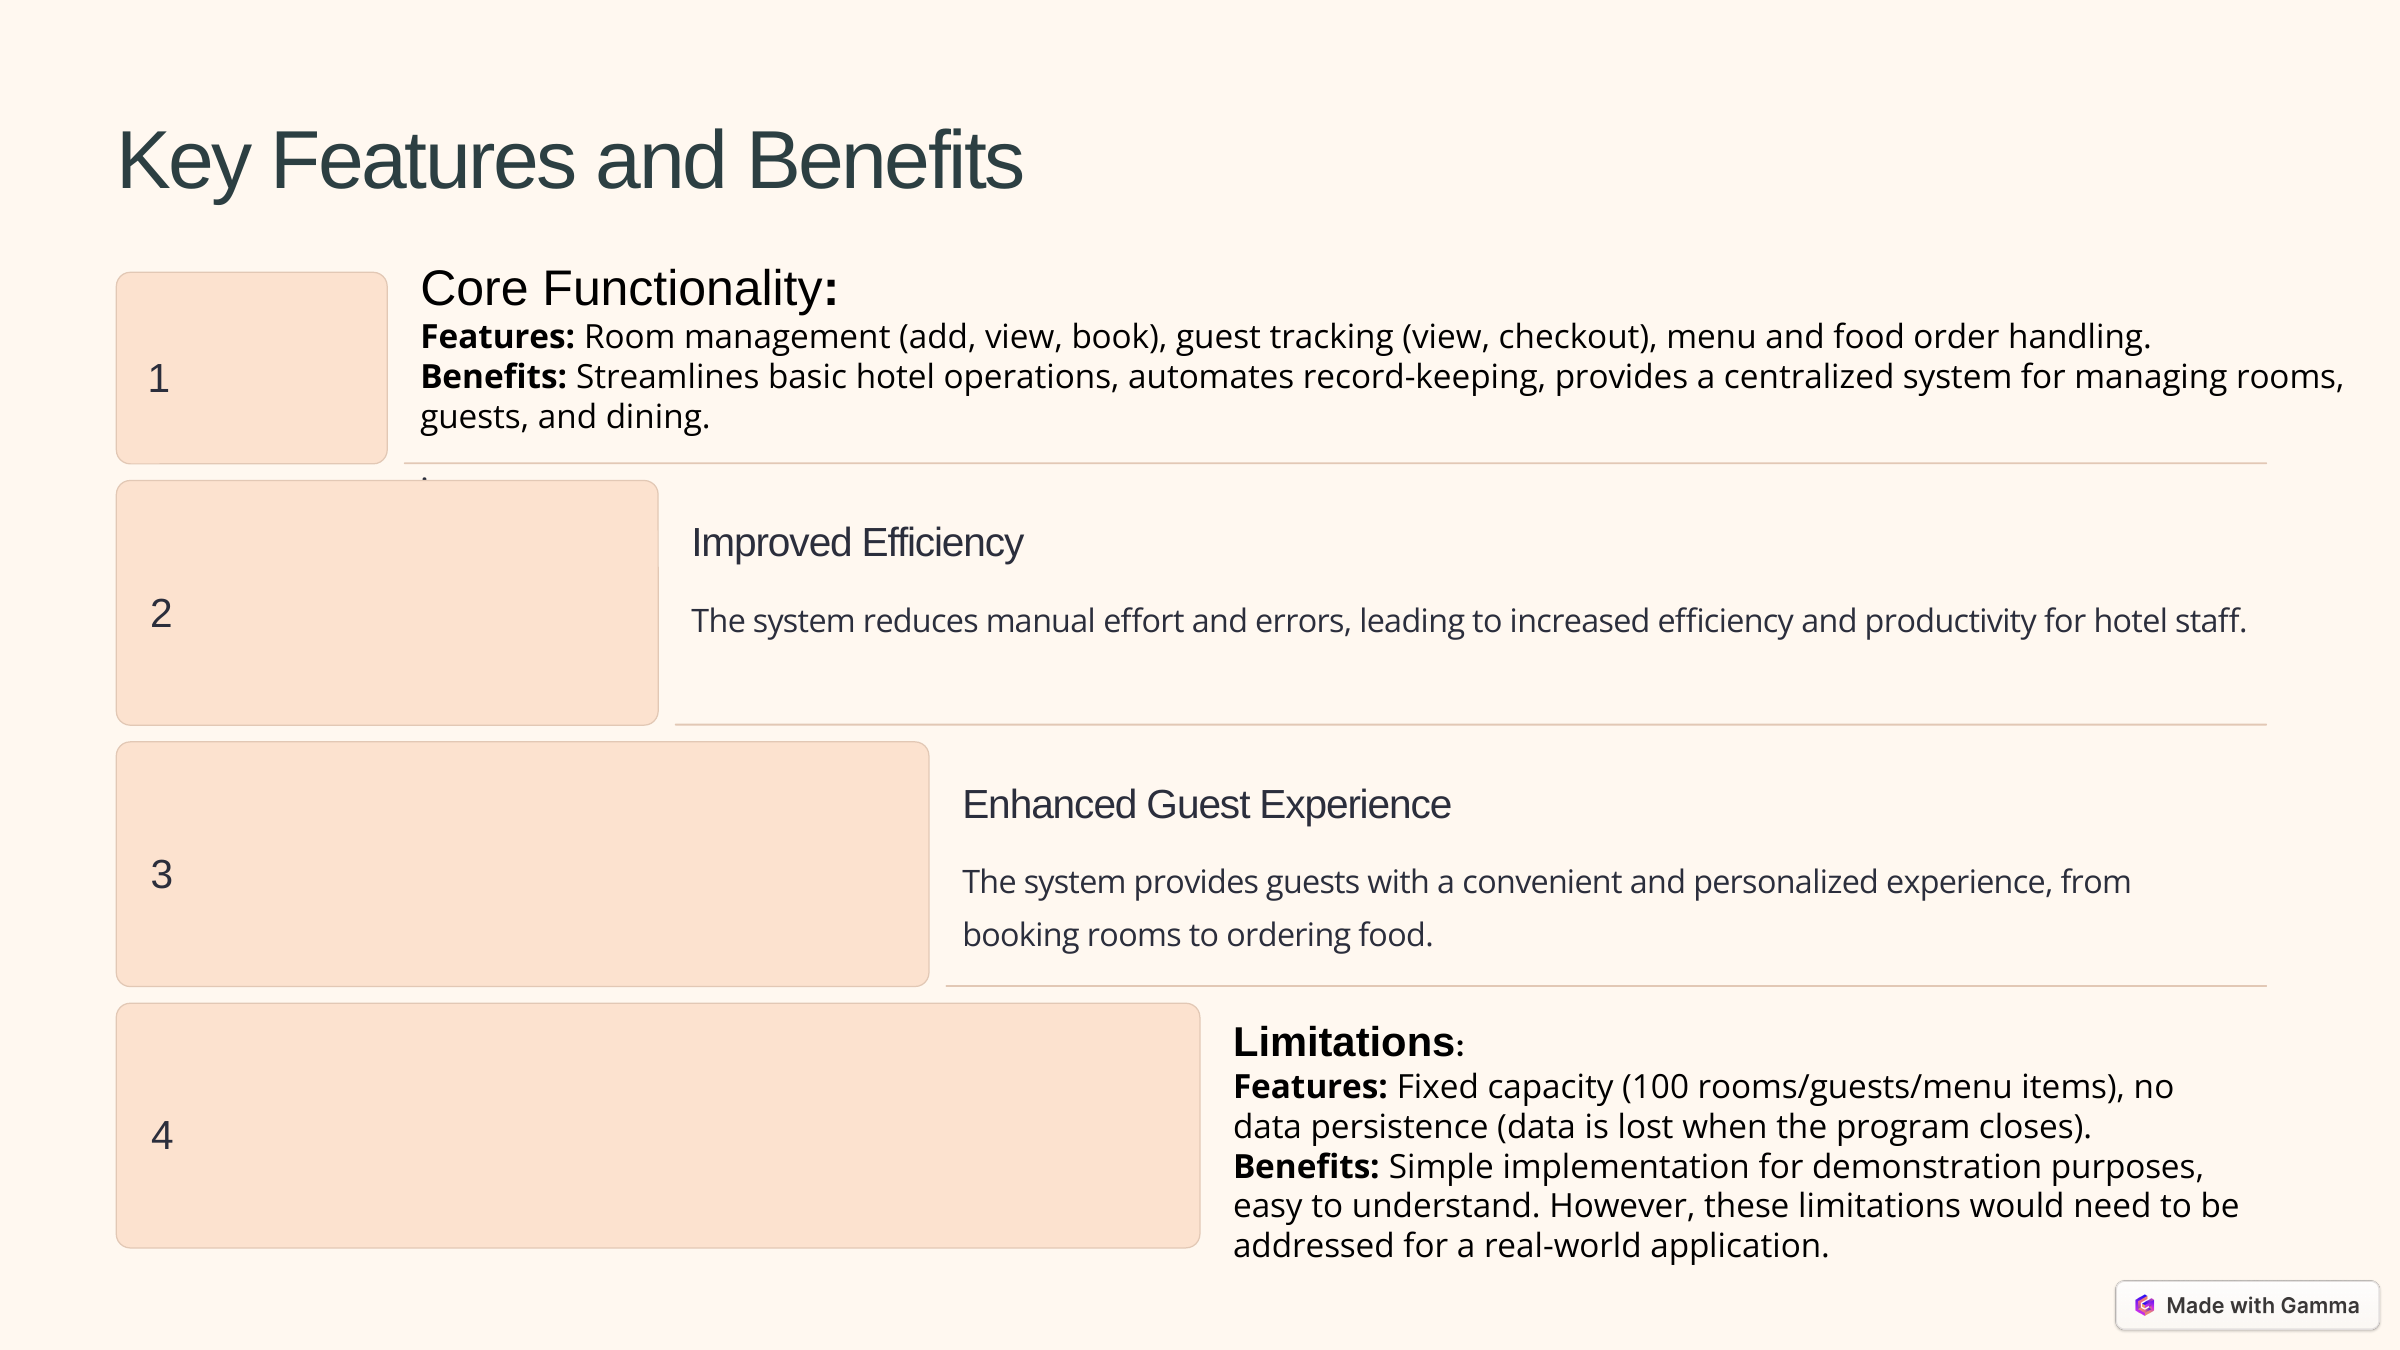

Key Features and Benefits
Core Functionality:
Features: Room management (add, view, book), guest tracking (view, checkout), menu and food order handling.
Benefits: Streamlines basic hotel operations, automates record-keeping, provides a centralized system for managing rooms,
guests, and dining.
.

1

Improved Efficiency
2
The system reduces manual effort and errors, leading to increased efficiency and productivity for hotel staff.

Enhanced Guest Experience
3
The system provides guests with a convenient and personalized experience, from booking rooms to ordering food.

Limitations:
Features: Fixed capacity (100 rooms/guests/menu items), no data persistence (data is lost when the program closes).
Benefits: Simple implementation for demonstration purposes, easy to understand. However, these limitations would need to be addressed for a real-world application.

4